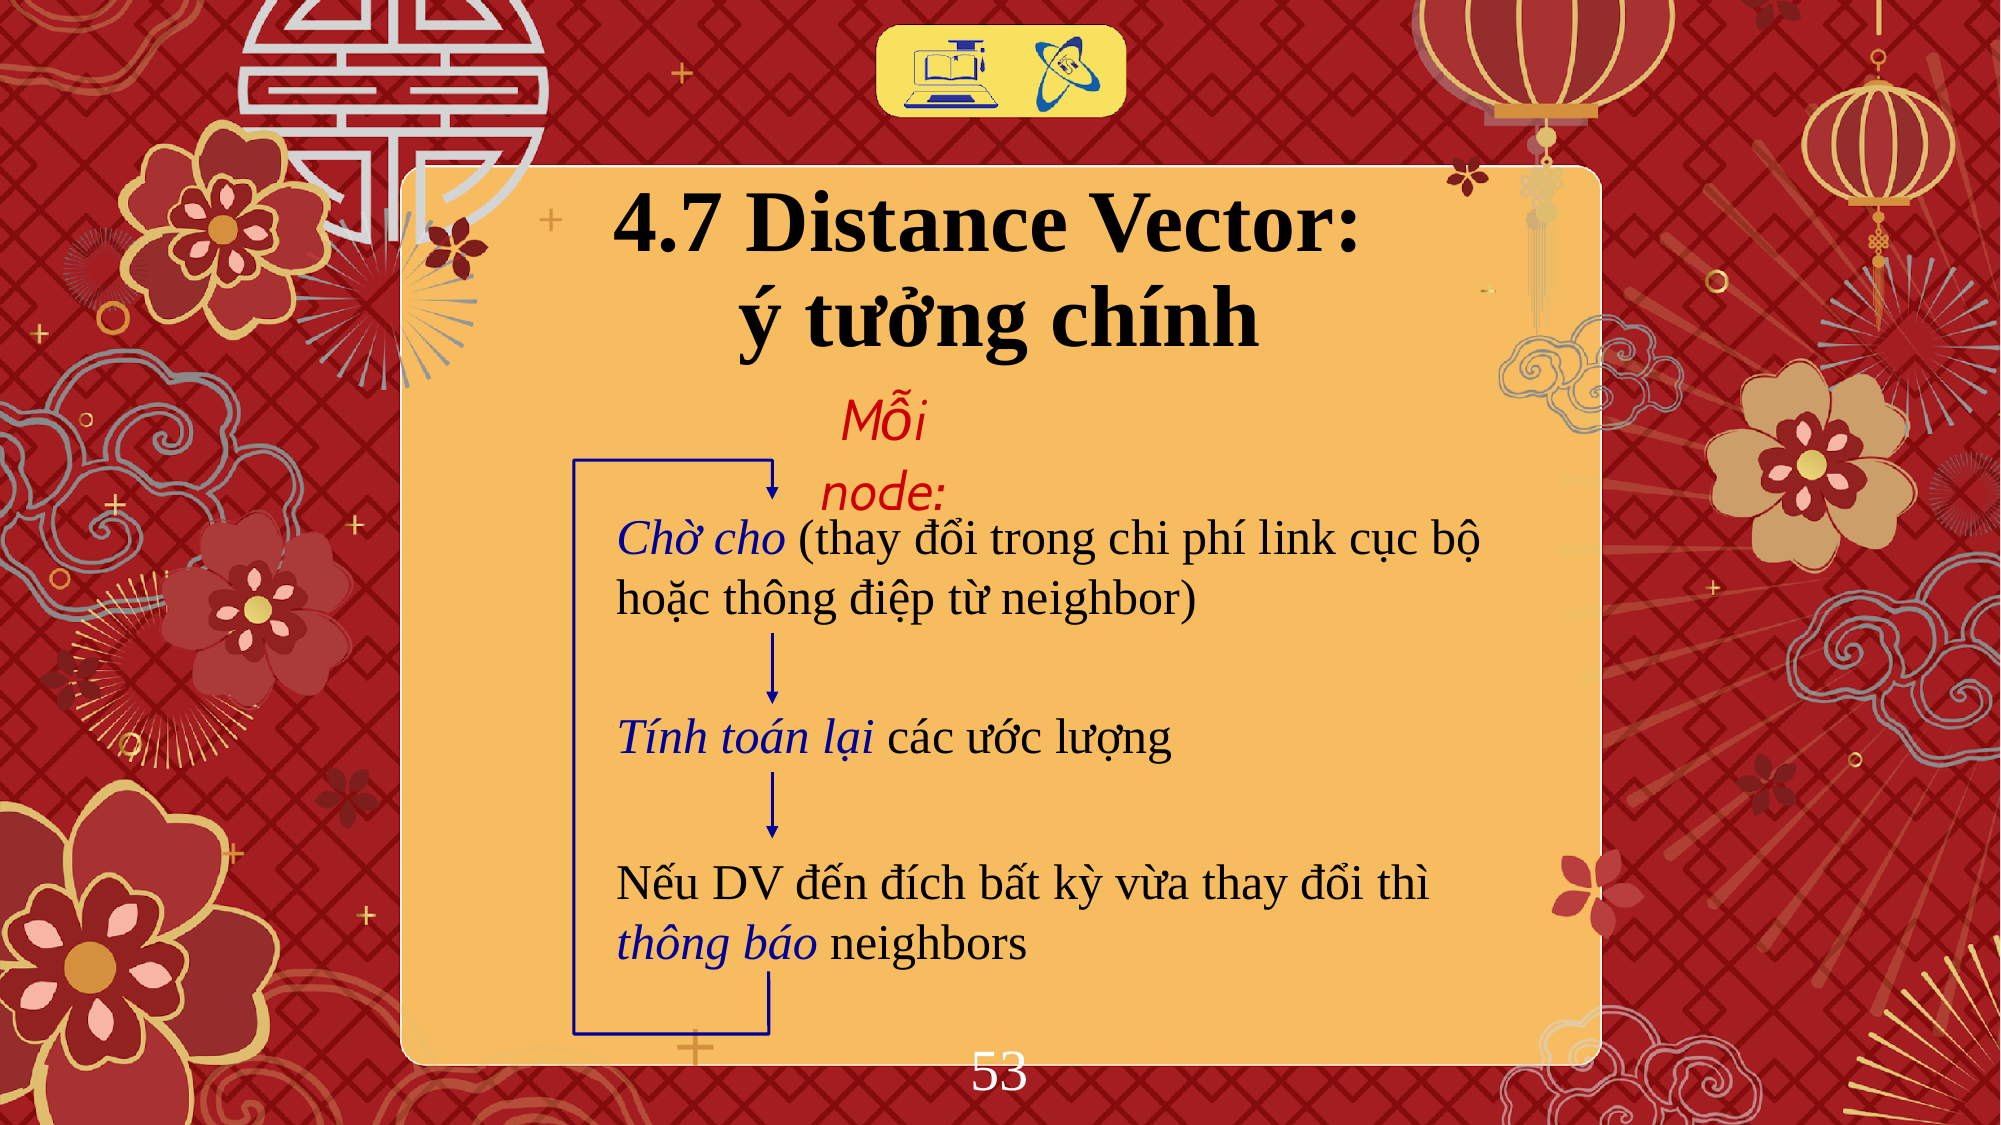

# 4.7 Distance Vector: ý tưởng chính
Mỗi node:

Chờ cho (thay đổi trong chi phí link cục bộ hoặc thông điệp từ neighbor)
Tính toán lại các ước lượng
Nếu DV đến đích bất kỳ vừa thay đổi thì thông báo neighbors
53